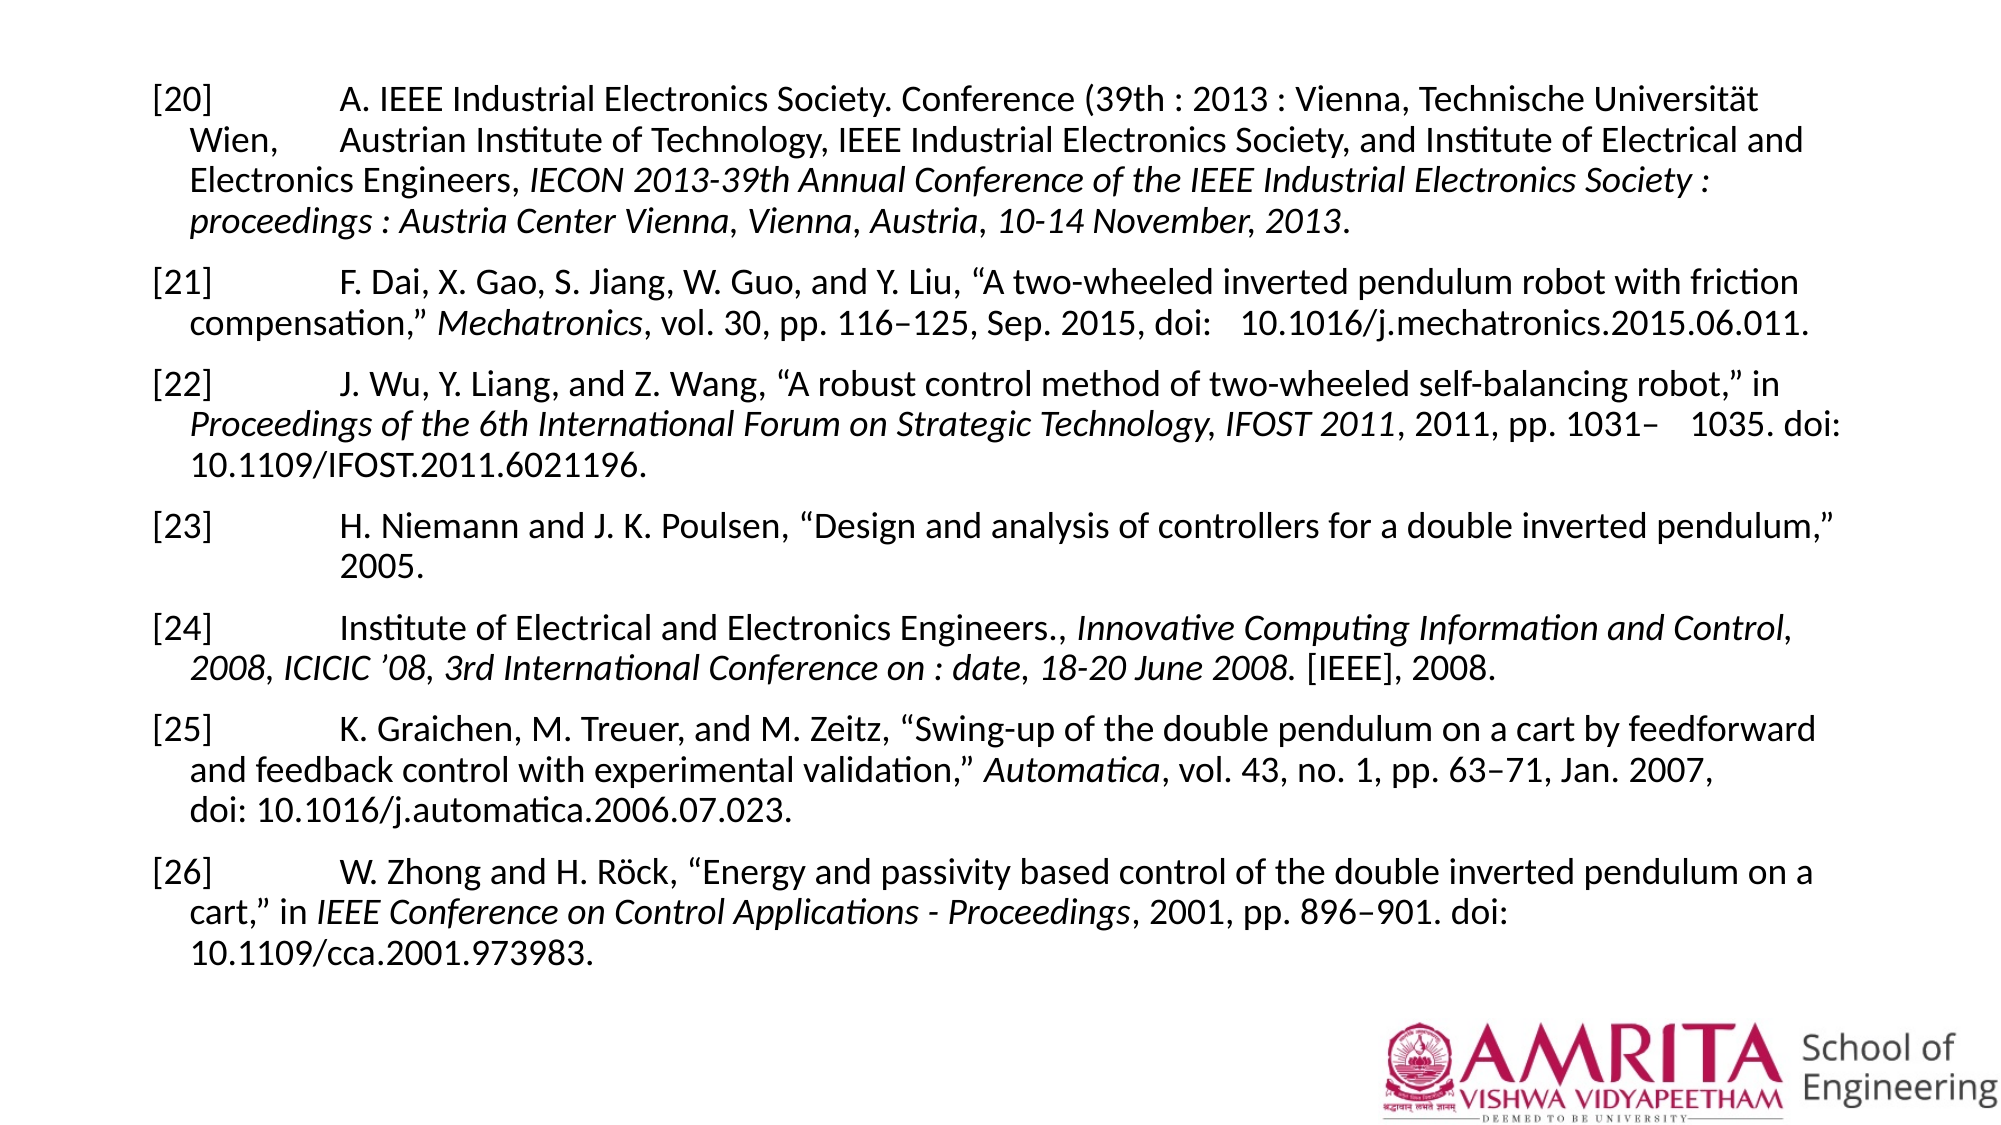

[20]	A. IEEE Industrial Electronics Society. Conference (39th : 2013 : Vienna, Technische Universität Wien, 	Austrian Institute of Technology, IEEE Industrial Electronics Society, and Institute of Electrical and 	Electronics Engineers, IECON 2013-39th Annual Conference of the IEEE Industrial Electronics Society : 	proceedings : Austria Center Vienna, Vienna, Austria, 10-14 November, 2013.
[21]	F. Dai, X. Gao, S. Jiang, W. Guo, and Y. Liu, “A two-wheeled inverted pendulum robot with friction 	compensation,” Mechatronics, vol. 30, pp. 116–125, Sep. 2015, doi: 	10.1016/j.mechatronics.2015.06.011.
[22]	J. Wu, Y. Liang, and Z. Wang, “A robust control method of two-wheeled self-balancing robot,” in 	Proceedings of the 6th International Forum on Strategic Technology, IFOST 2011, 2011, pp. 1031–	1035. doi: 10.1109/IFOST.2011.6021196.
[23]	H. Niemann and J. K. Poulsen, “Design and analysis of controllers for a double inverted pendulum,” 	2005.
[24]	Institute of Electrical and Electronics Engineers., Innovative Computing Information and Control, 	2008, ICICIC ’08, 3rd International Conference on : date, 18-20 June 2008. [IEEE], 2008.
[25]	K. Graichen, M. Treuer, and M. Zeitz, “Swing-up of the double pendulum on a cart by feedforward 	and feedback control with experimental validation,” Automatica, vol. 43, no. 1, pp. 63–71, Jan. 2007, 	doi: 10.1016/j.automatica.2006.07.023.
[26]	W. Zhong and H. Röck, “Energy and passivity based control of the double inverted pendulum on a 	cart,” in IEEE Conference on Control Applications - Proceedings, 2001, pp. 896–901. doi: 	10.1109/cca.2001.973983.